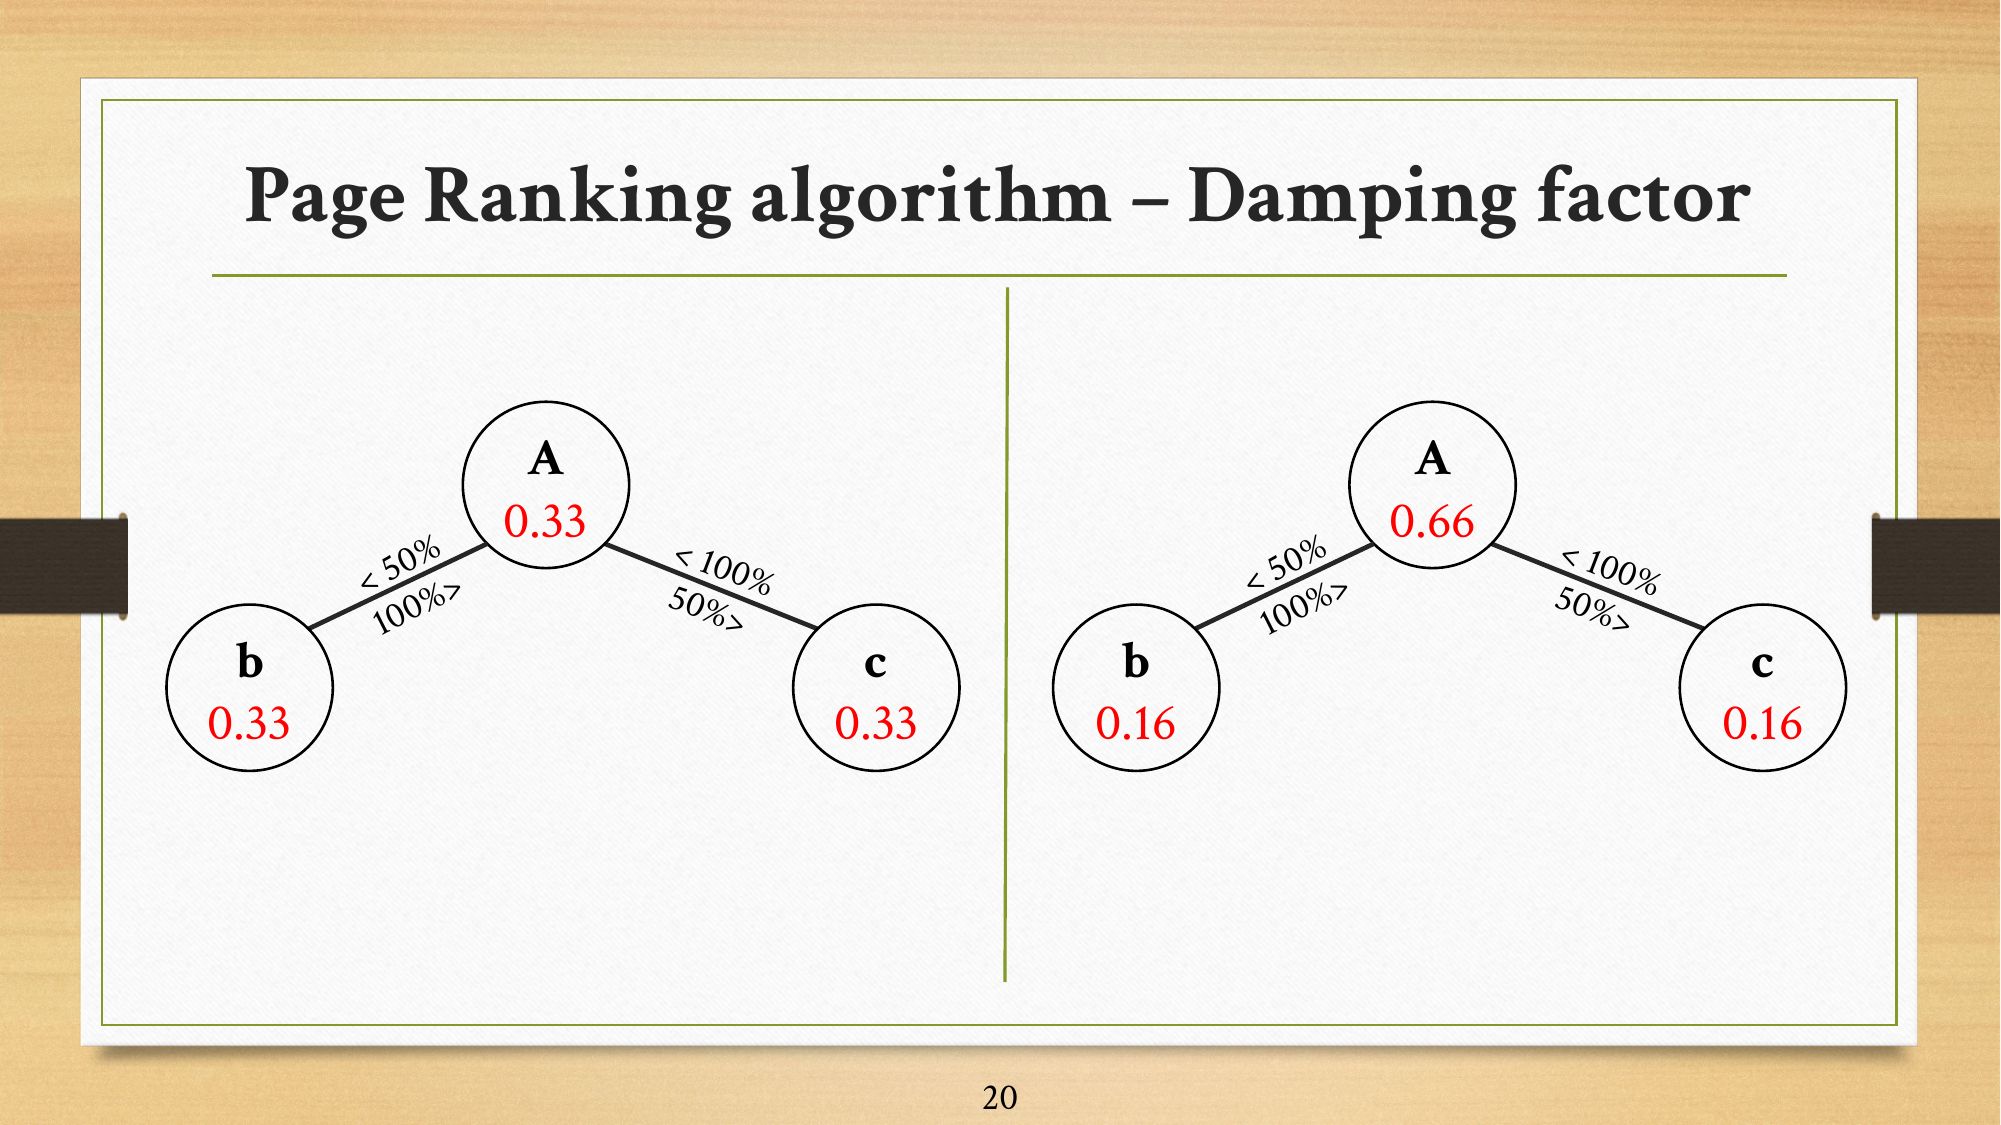

# Page Ranking algorithm – Damping factor
A
0.33
< 50%
100%>
b
0.33
c
0.33
< 100%
50%>
A
0.66
< 50%
100%>
b
0.16
c
0.16
< 100%
50%>
20